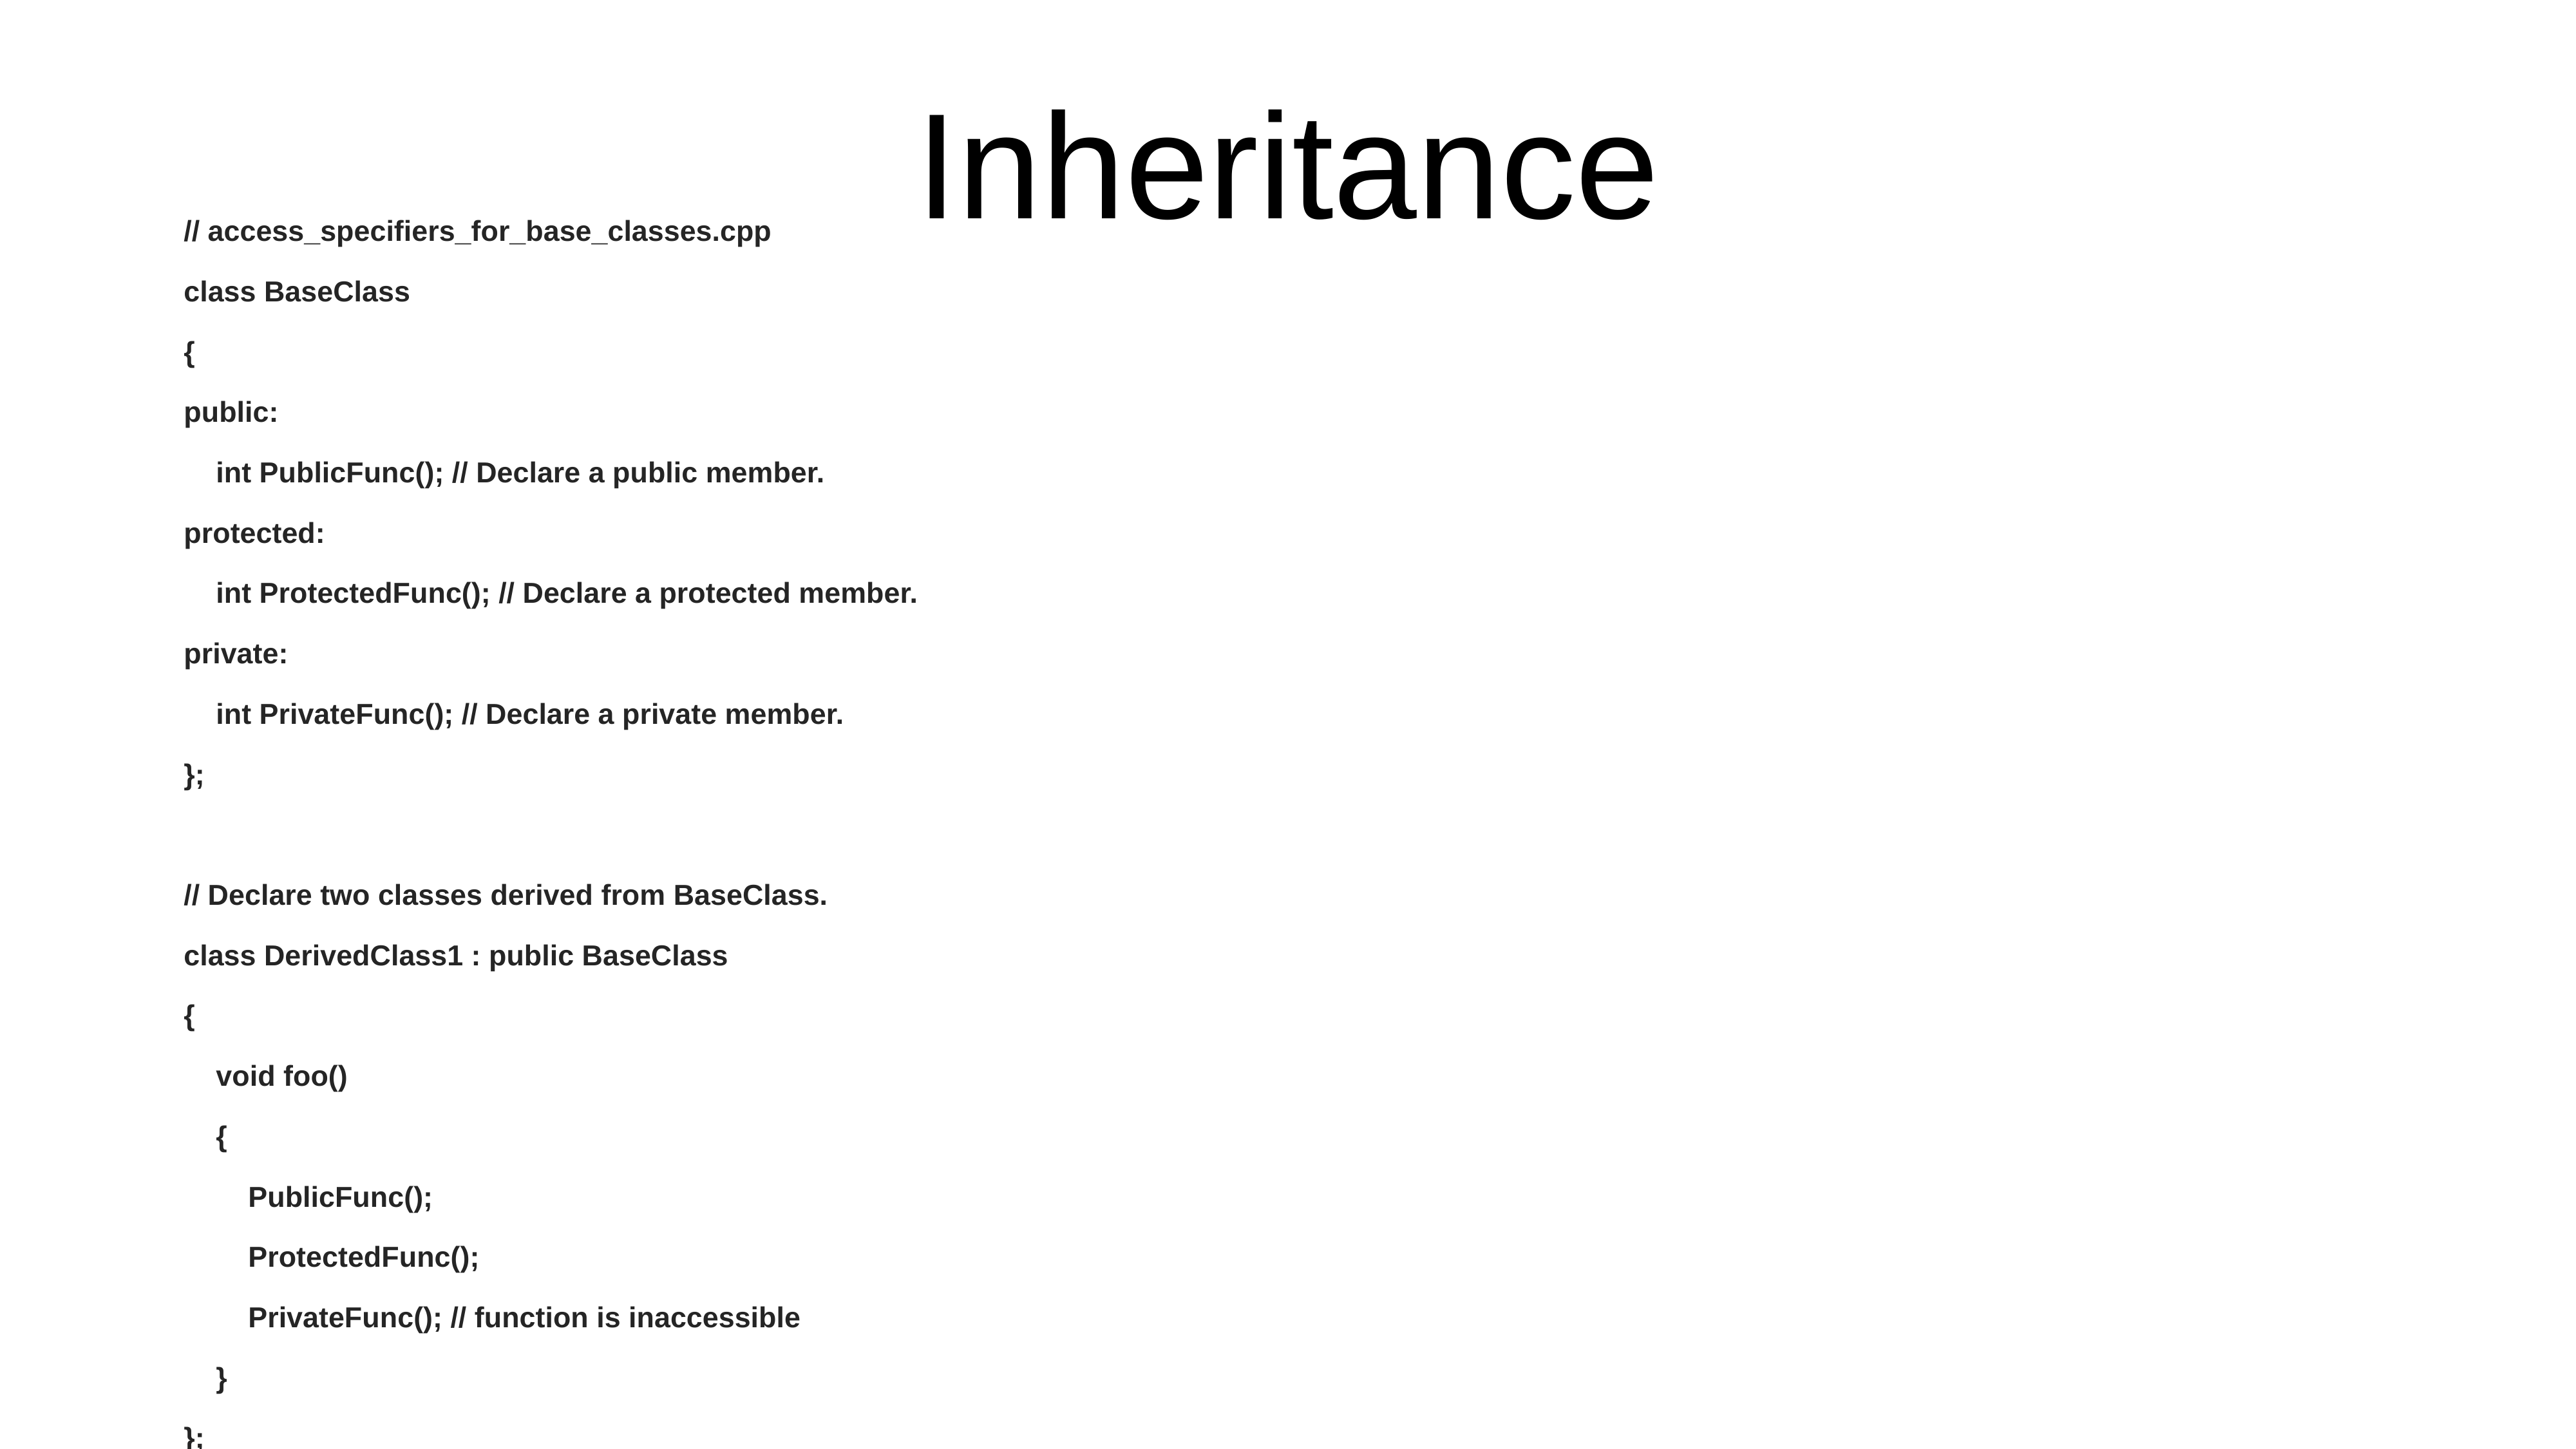

# Inheritance
// access_specifiers_for_base_classes.cpp
class BaseClass
{
public:
    int PublicFunc(); // Declare a public member.
protected:
    int ProtectedFunc(); // Declare a protected member.
private:
    int PrivateFunc(); // Declare a private member.
};

// Declare two classes derived from BaseClass.
class DerivedClass1 : public BaseClass
{
    void foo()
    {
        PublicFunc();
        ProtectedFunc();
        PrivateFunc(); // function is inaccessible
    }
};